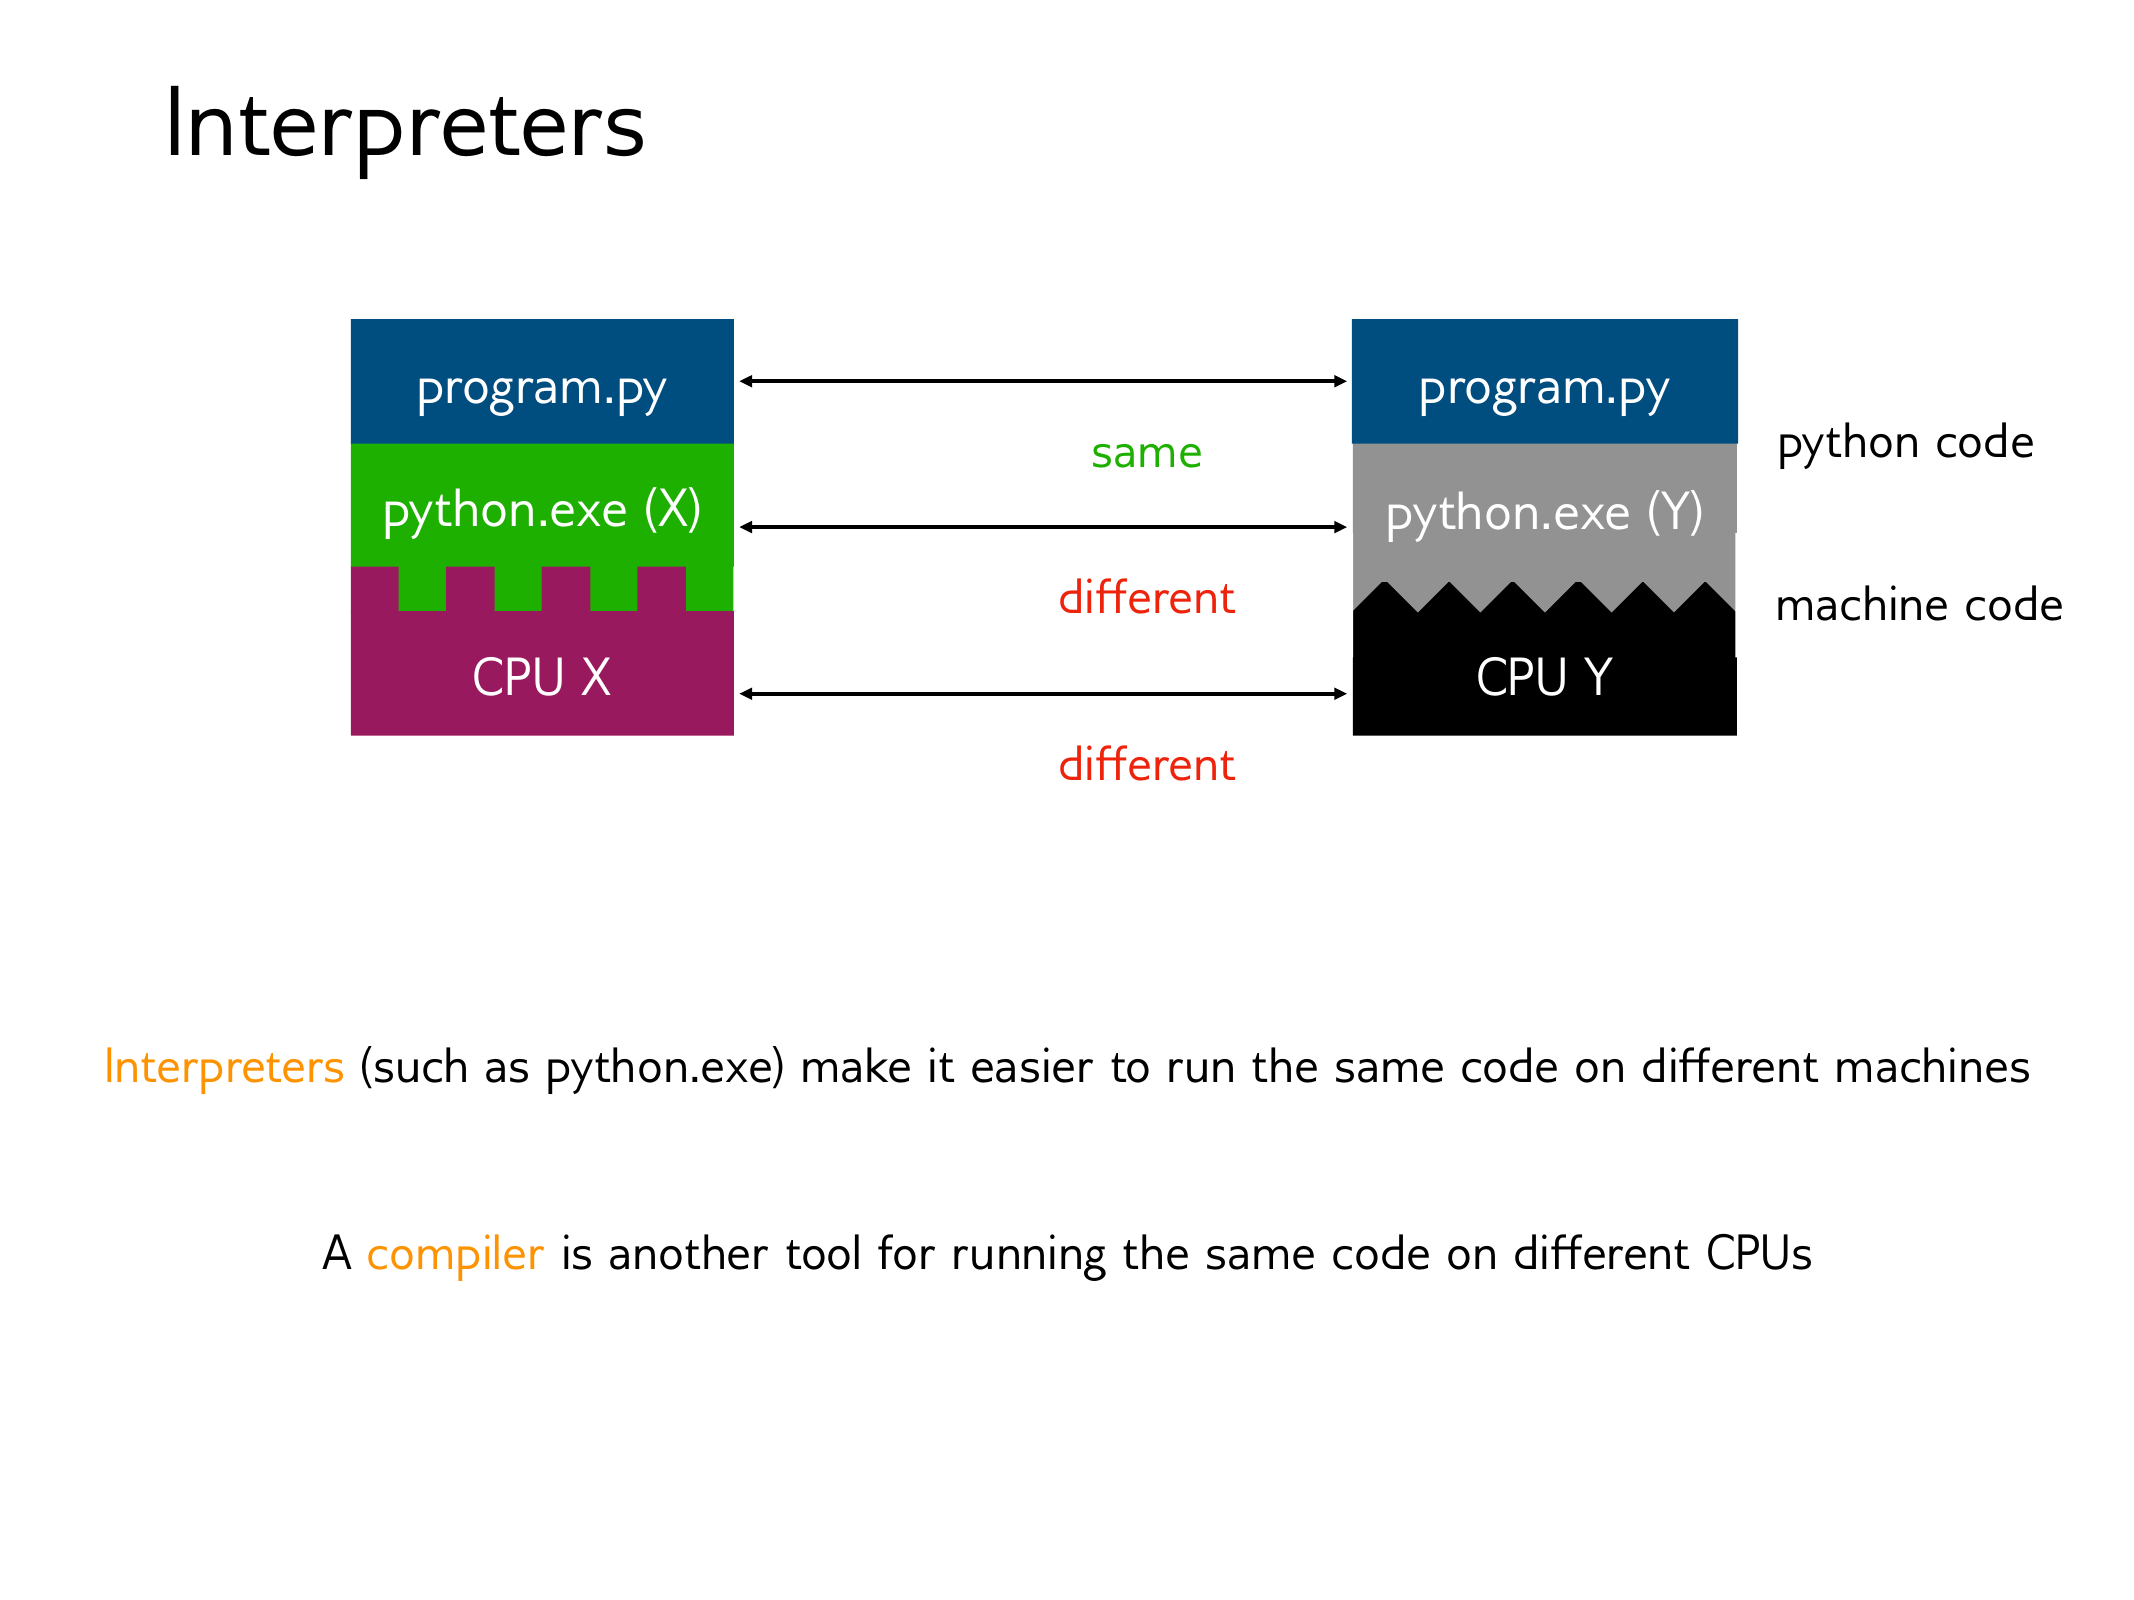

# Interpreters

program.py

program.py

same

python.exe (Y)

python.exe (X)

different

CPU X

CPU Y

different
python code
machine code
Interpreters (such as python.exe) make it easier to run the same code on different machines
A compiler is another tool for running the same code on different CPUs